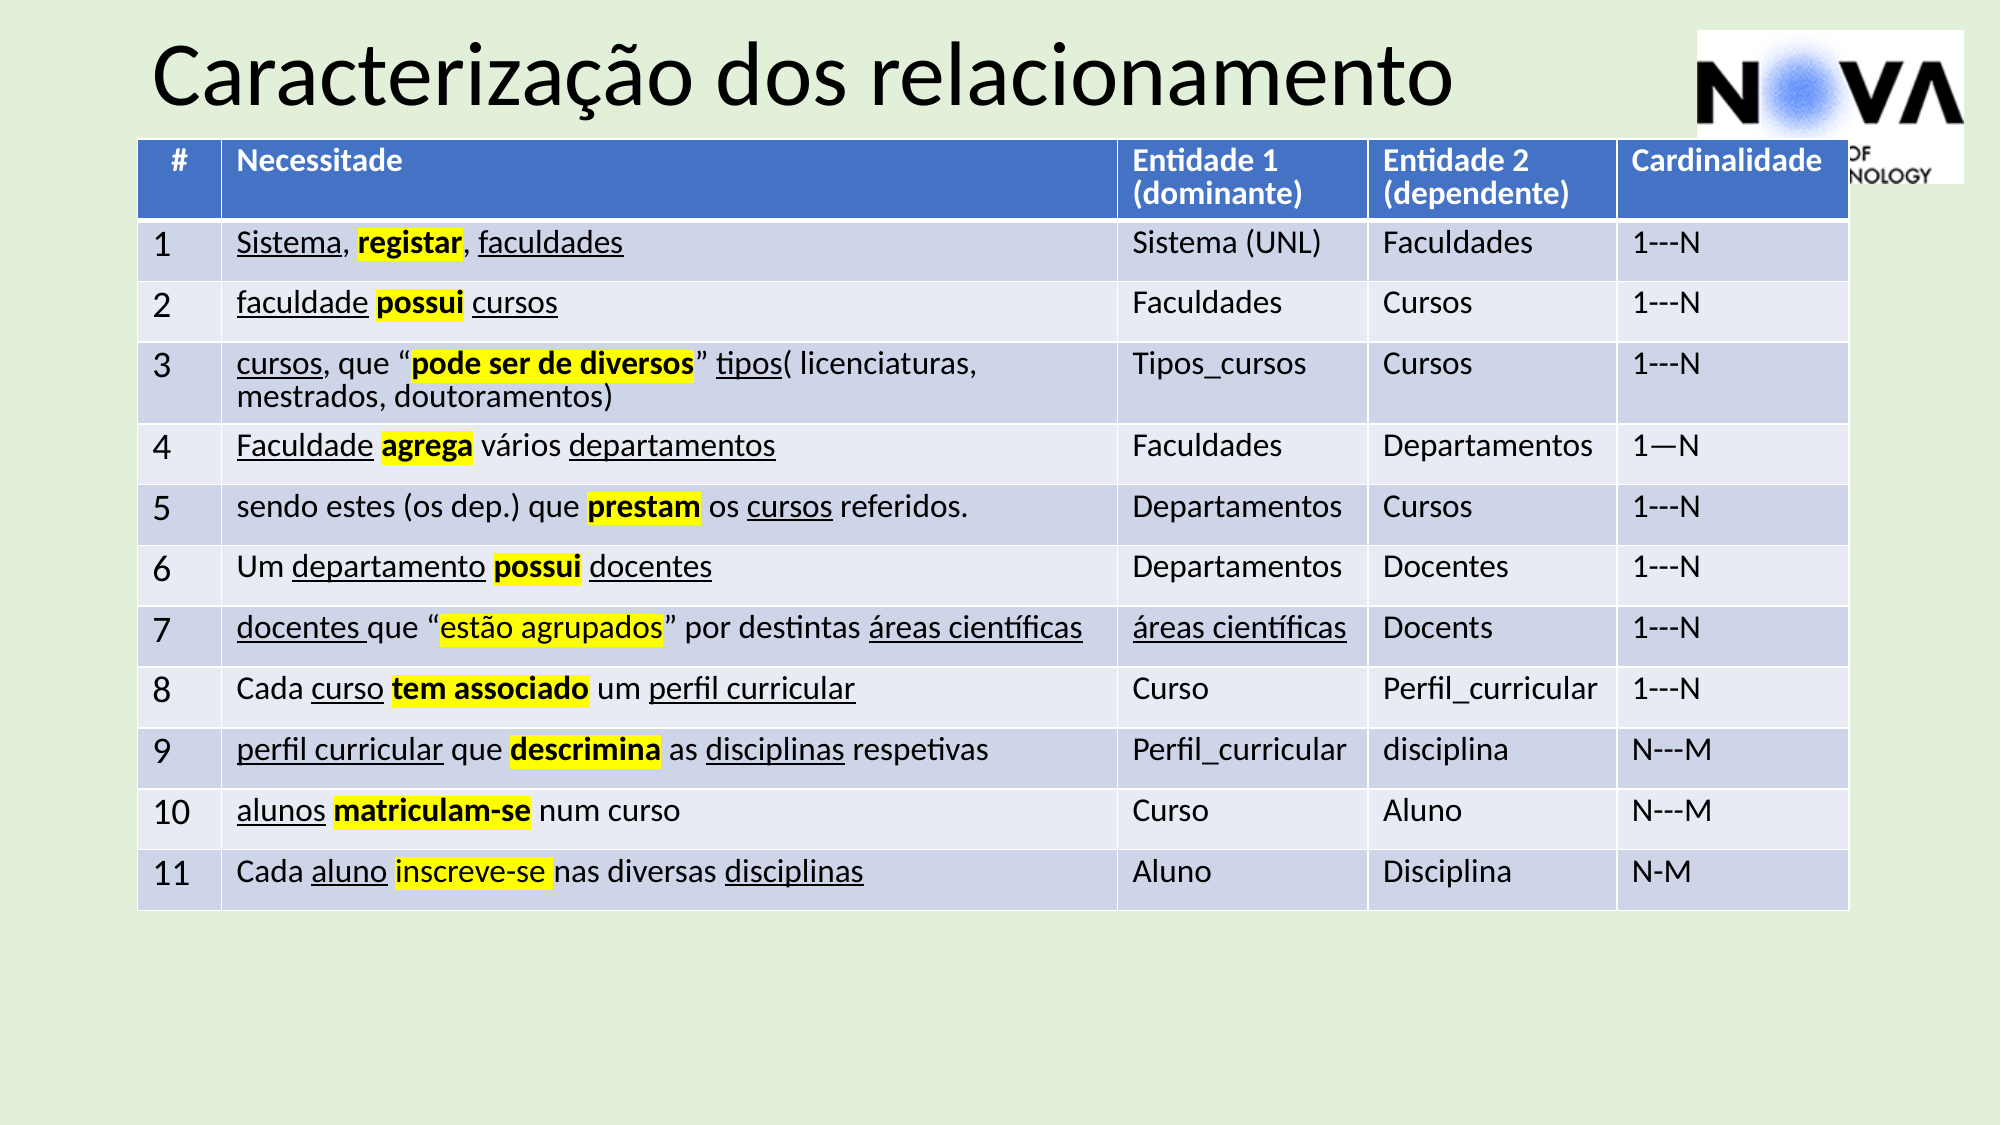

# Caracterização dos relacionamento
| # | Necessitade | Entidade 1 (dominante) | Entidade 2 (dependente) | Cardinalidade |
| --- | --- | --- | --- | --- |
| 1 | Sistema, registar, faculdades | Sistema (UNL) | Faculdades | 1---N |
| 2 | faculdade possui cursos | Faculdades | Cursos | 1---N |
| 3 | cursos, que “pode ser de diversos” tipos( licenciaturas, mestrados, doutoramentos) | Tipos\_cursos | Cursos | 1---N |
| 4 | Faculdade agrega vários departamentos | Faculdades | Departamentos | 1—N |
| 5 | sendo estes (os dep.) que prestam os cursos referidos. | Departamentos | Cursos | 1---N |
| 6 | Um departamento possui docentes | Departamentos | Docentes | 1---N |
| 7 | docentes que “estão agrupados” por destintas áreas científicas | áreas científicas | Docents | 1---N |
| 8 | Cada curso tem associado um perfil curricular | Curso | Perfil\_curricular | 1---N |
| 9 | perfil curricular que descrimina as disciplinas respetivas | Perfil\_curricular | disciplina | N---M |
| 10 | alunos matriculam-se num curso | Curso | Aluno | N---M |
| 11 | Cada aluno inscreve-se nas diversas disciplinas | Aluno | Disciplina | N-M |